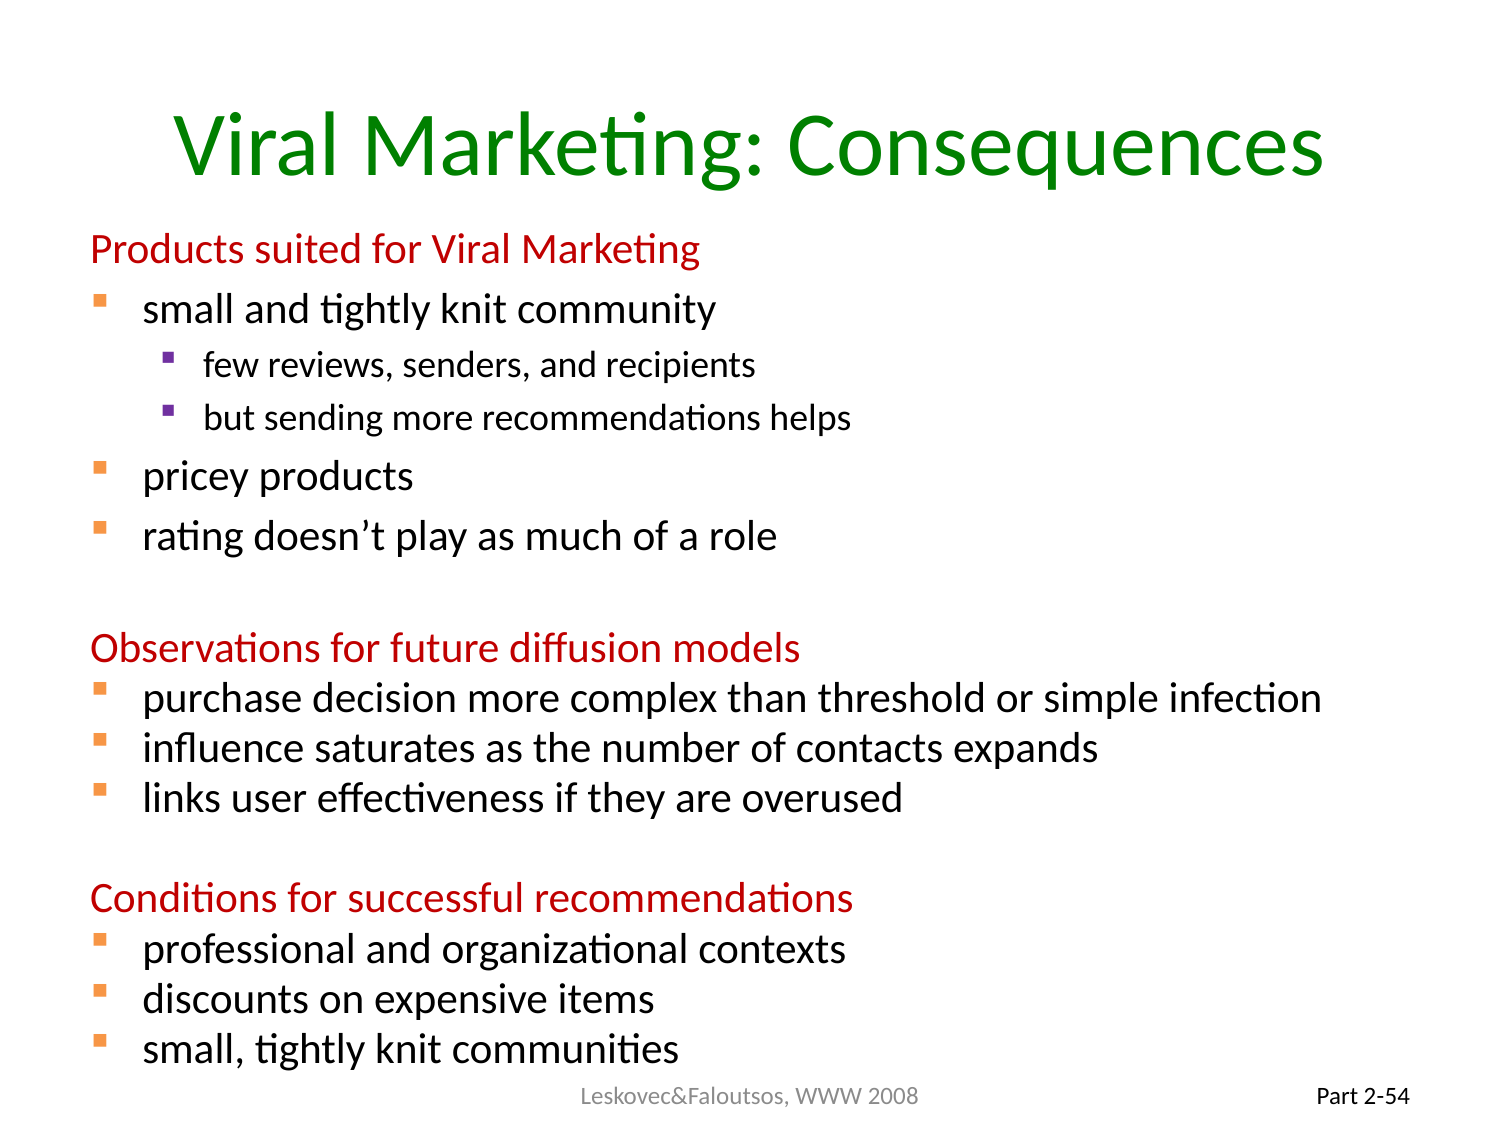

# Viral Marketing: Consequences
Products suited for Viral Marketing
small and tightly knit community
few reviews, senders, and recipients
but sending more recommendations helps
pricey products
rating doesn’t play as much of a role

Observations for future diffusion models
purchase decision more complex than threshold or simple infection
influence saturates as the number of contacts expands
links user effectiveness if they are overused

Conditions for successful recommendations
professional and organizational contexts
discounts on expensive items
small, tightly knit communities
Leskovec&Faloutsos, WWW 2008
Part 2-54